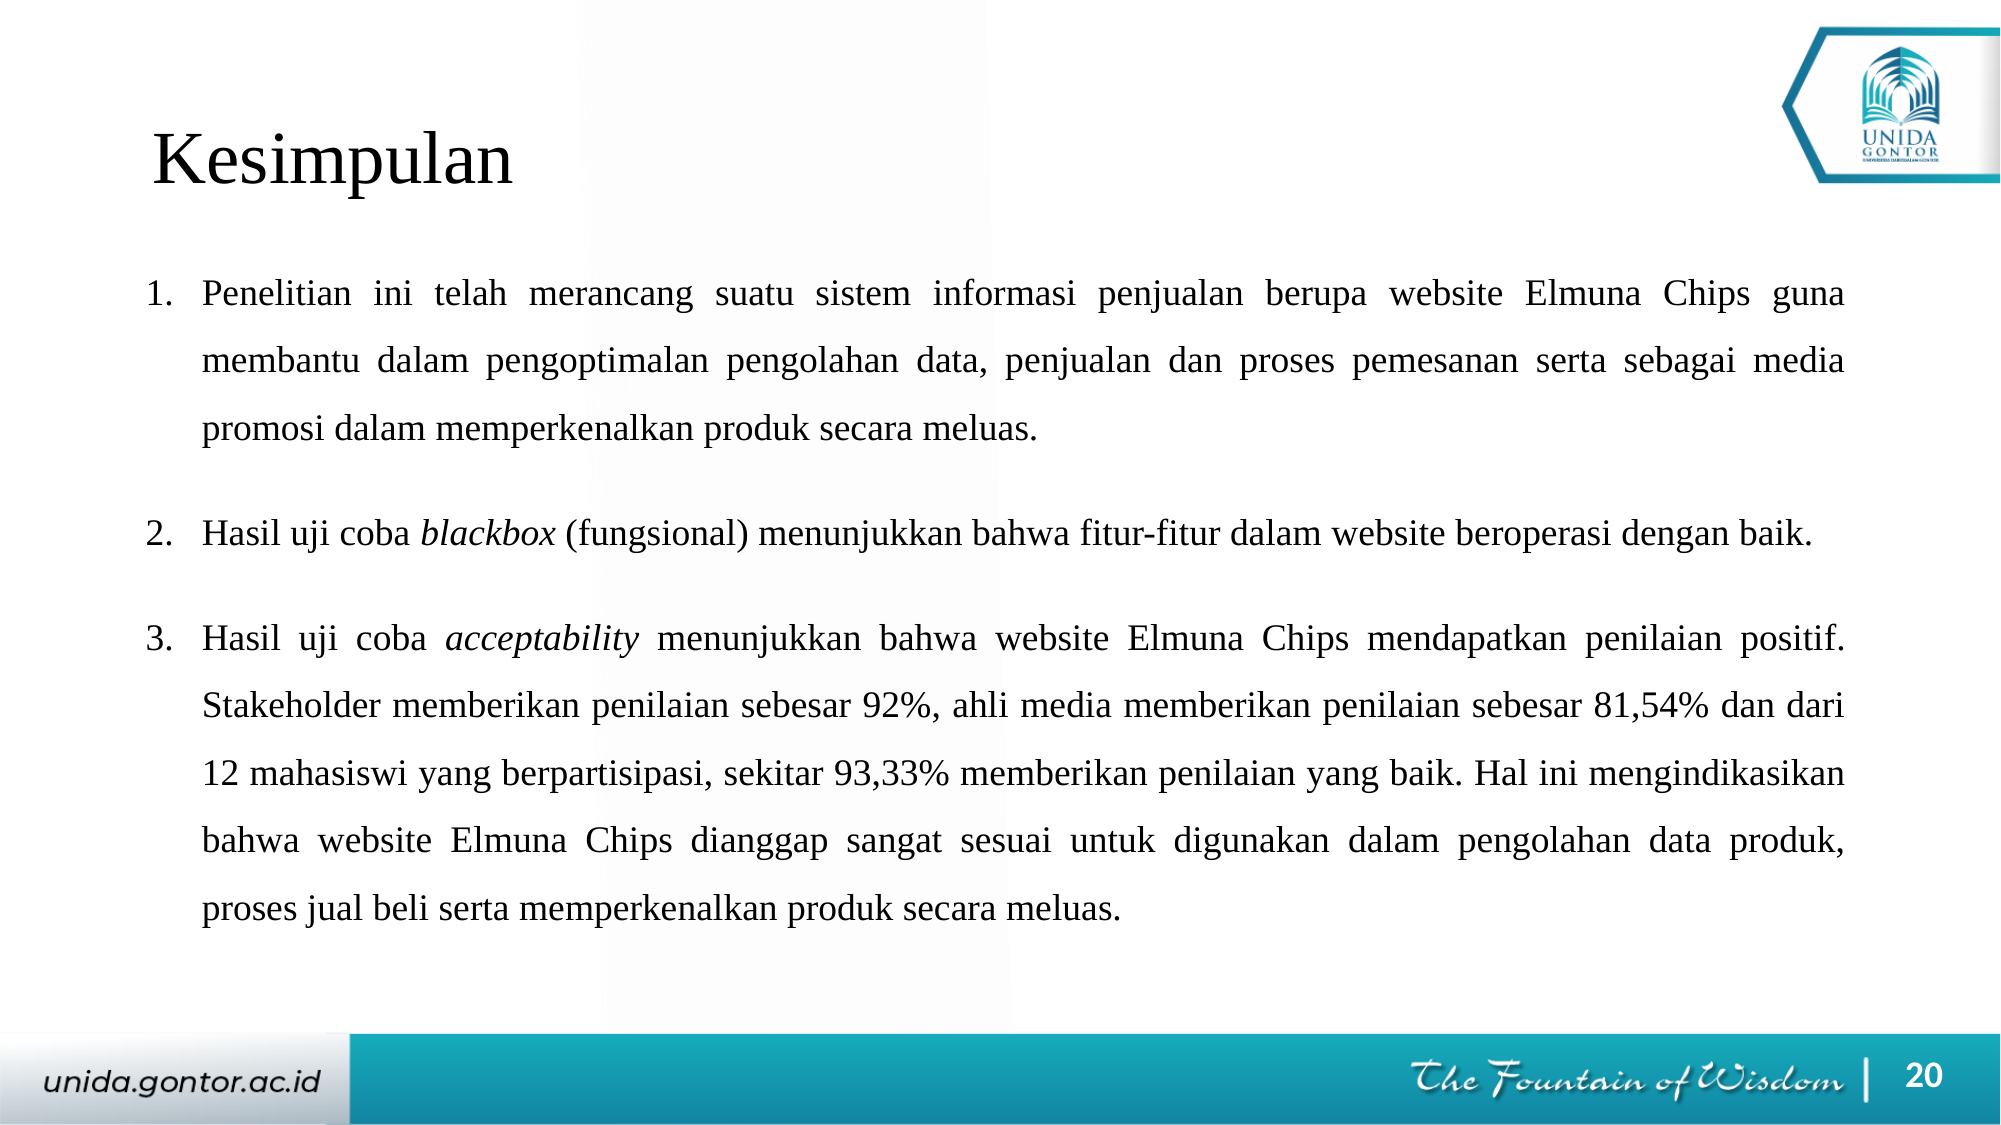

# Kesimpulan
Penelitian ini telah merancang suatu sistem informasi penjualan berupa website Elmuna Chips guna membantu dalam pengoptimalan pengolahan data, penjualan dan proses pemesanan serta sebagai media promosi dalam memperkenalkan produk secara meluas.
Hasil uji coba blackbox (fungsional) menunjukkan bahwa fitur-fitur dalam website beroperasi dengan baik.
Hasil uji coba acceptability menunjukkan bahwa website Elmuna Chips mendapatkan penilaian positif. Stakeholder memberikan penilaian sebesar 92%, ahli media memberikan penilaian sebesar 81,54% dan dari 12 mahasiswi yang berpartisipasi, sekitar 93,33% memberikan penilaian yang baik. Hal ini mengindikasikan bahwa website Elmuna Chips dianggap sangat sesuai untuk digunakan dalam pengolahan data produk, proses jual beli serta memperkenalkan produk secara meluas.